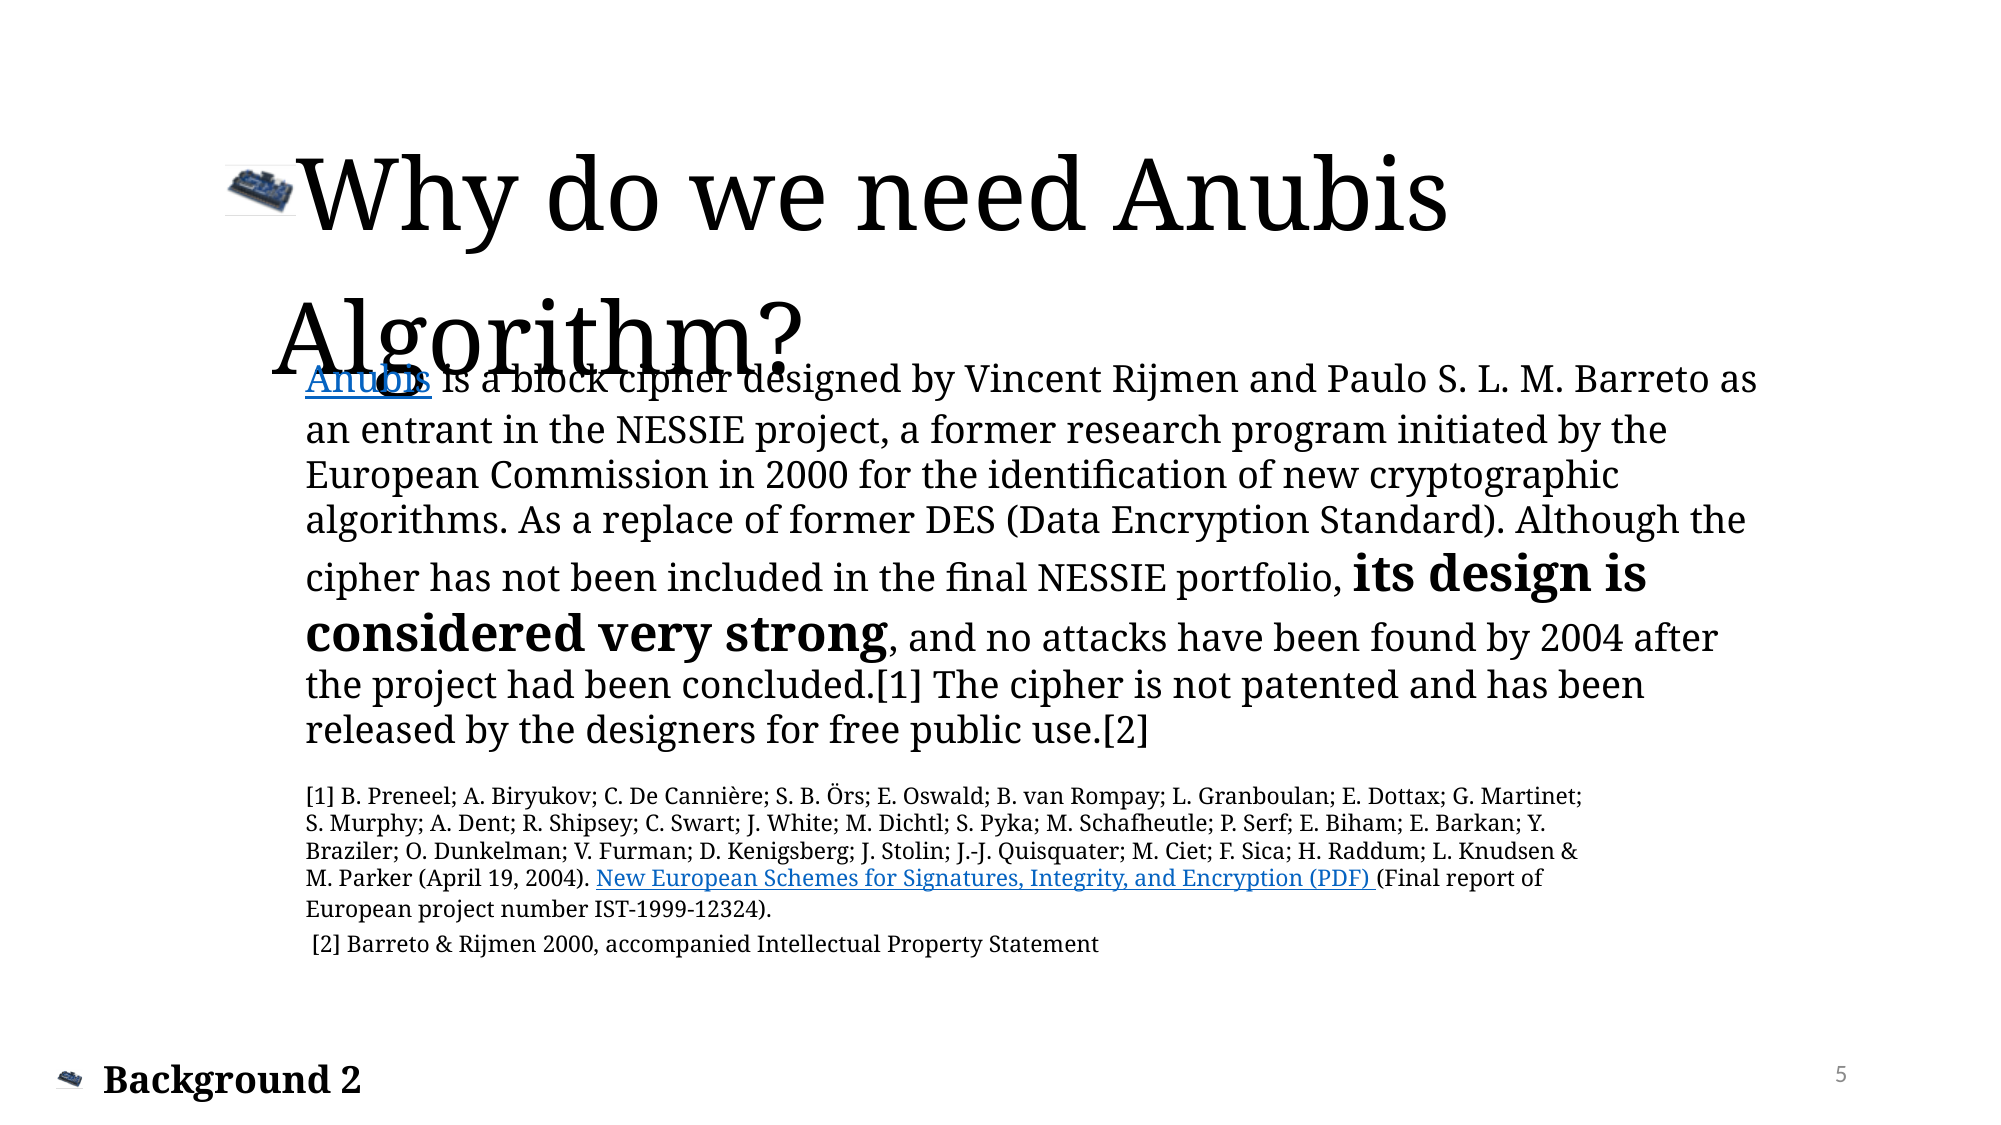

Why do we need Anubis Algorithm?
Anubis is a block cipher designed by Vincent Rijmen and Paulo S. L. M. Barreto as an entrant in the NESSIE project, a former research program initiated by the European Commission in 2000 for the identification of new cryptographic algorithms. As a replace of former DES (Data Encryption Standard). Although the cipher has not been included in the final NESSIE portfolio, its design is considered very strong, and no attacks have been found by 2004 after the project had been concluded.[1] The cipher is not patented and has been released by the designers for free public use.[2]
[1] B. Preneel; A. Biryukov; C. De Cannière; S. B. Örs; E. Oswald; B. van Rompay; L. Granboulan; E. Dottax; G. Martinet; S. Murphy; A. Dent; R. Shipsey; C. Swart; J. White; M. Dichtl; S. Pyka; M. Schafheutle; P. Serf; E. Biham; E. Barkan; Y. Braziler; O. Dunkelman; V. Furman; D. Kenigsberg; J. Stolin; J.-J. Quisquater; M. Ciet; F. Sica; H. Raddum; L. Knudsen & M. Parker (April 19, 2004). New European Schemes for Signatures, Integrity, and Encryption (PDF) (Final report of European project number IST-1999-12324).
 [2] Barreto & Rijmen 2000, accompanied Intellectual Property Statement
Background 2
5